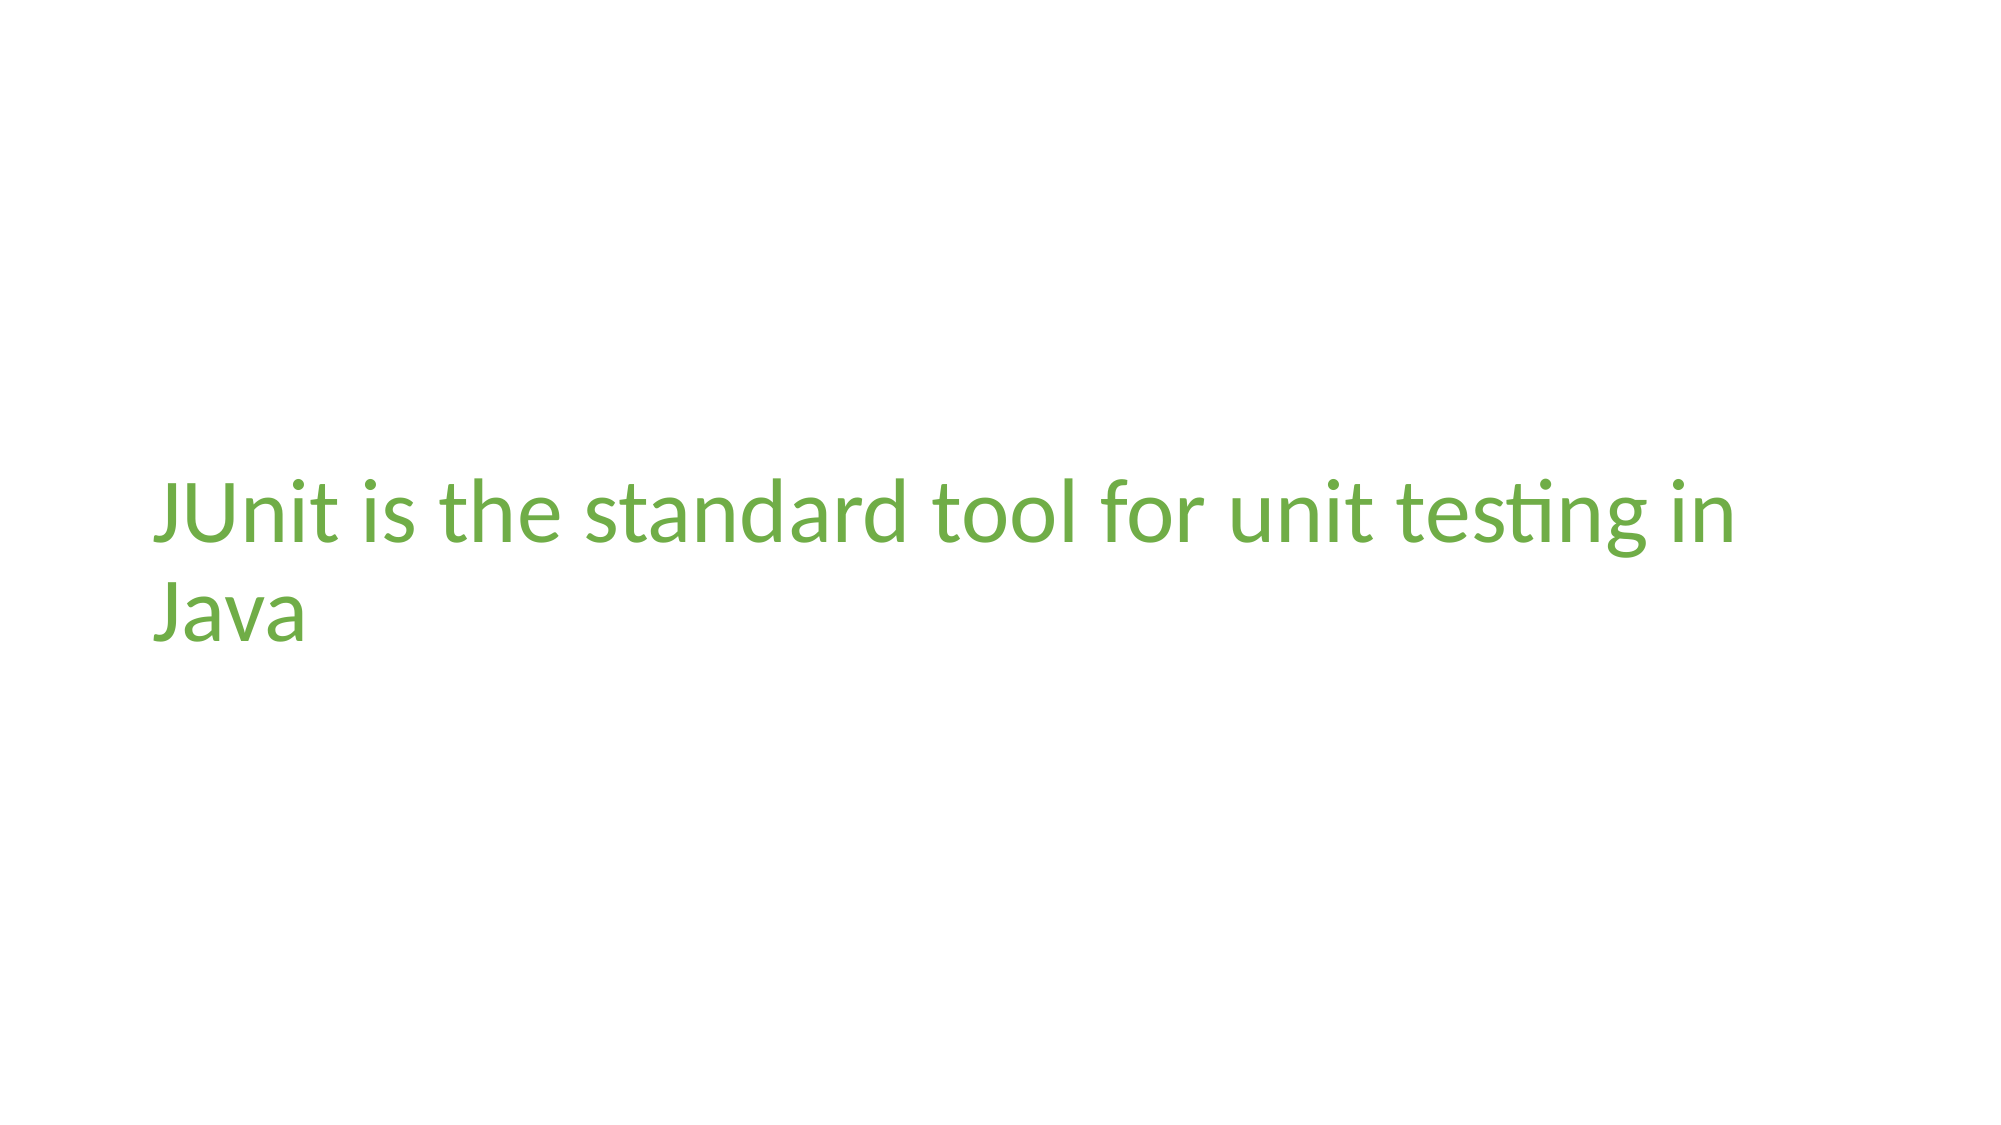

# JUnit is the standard tool for unit testing in Java